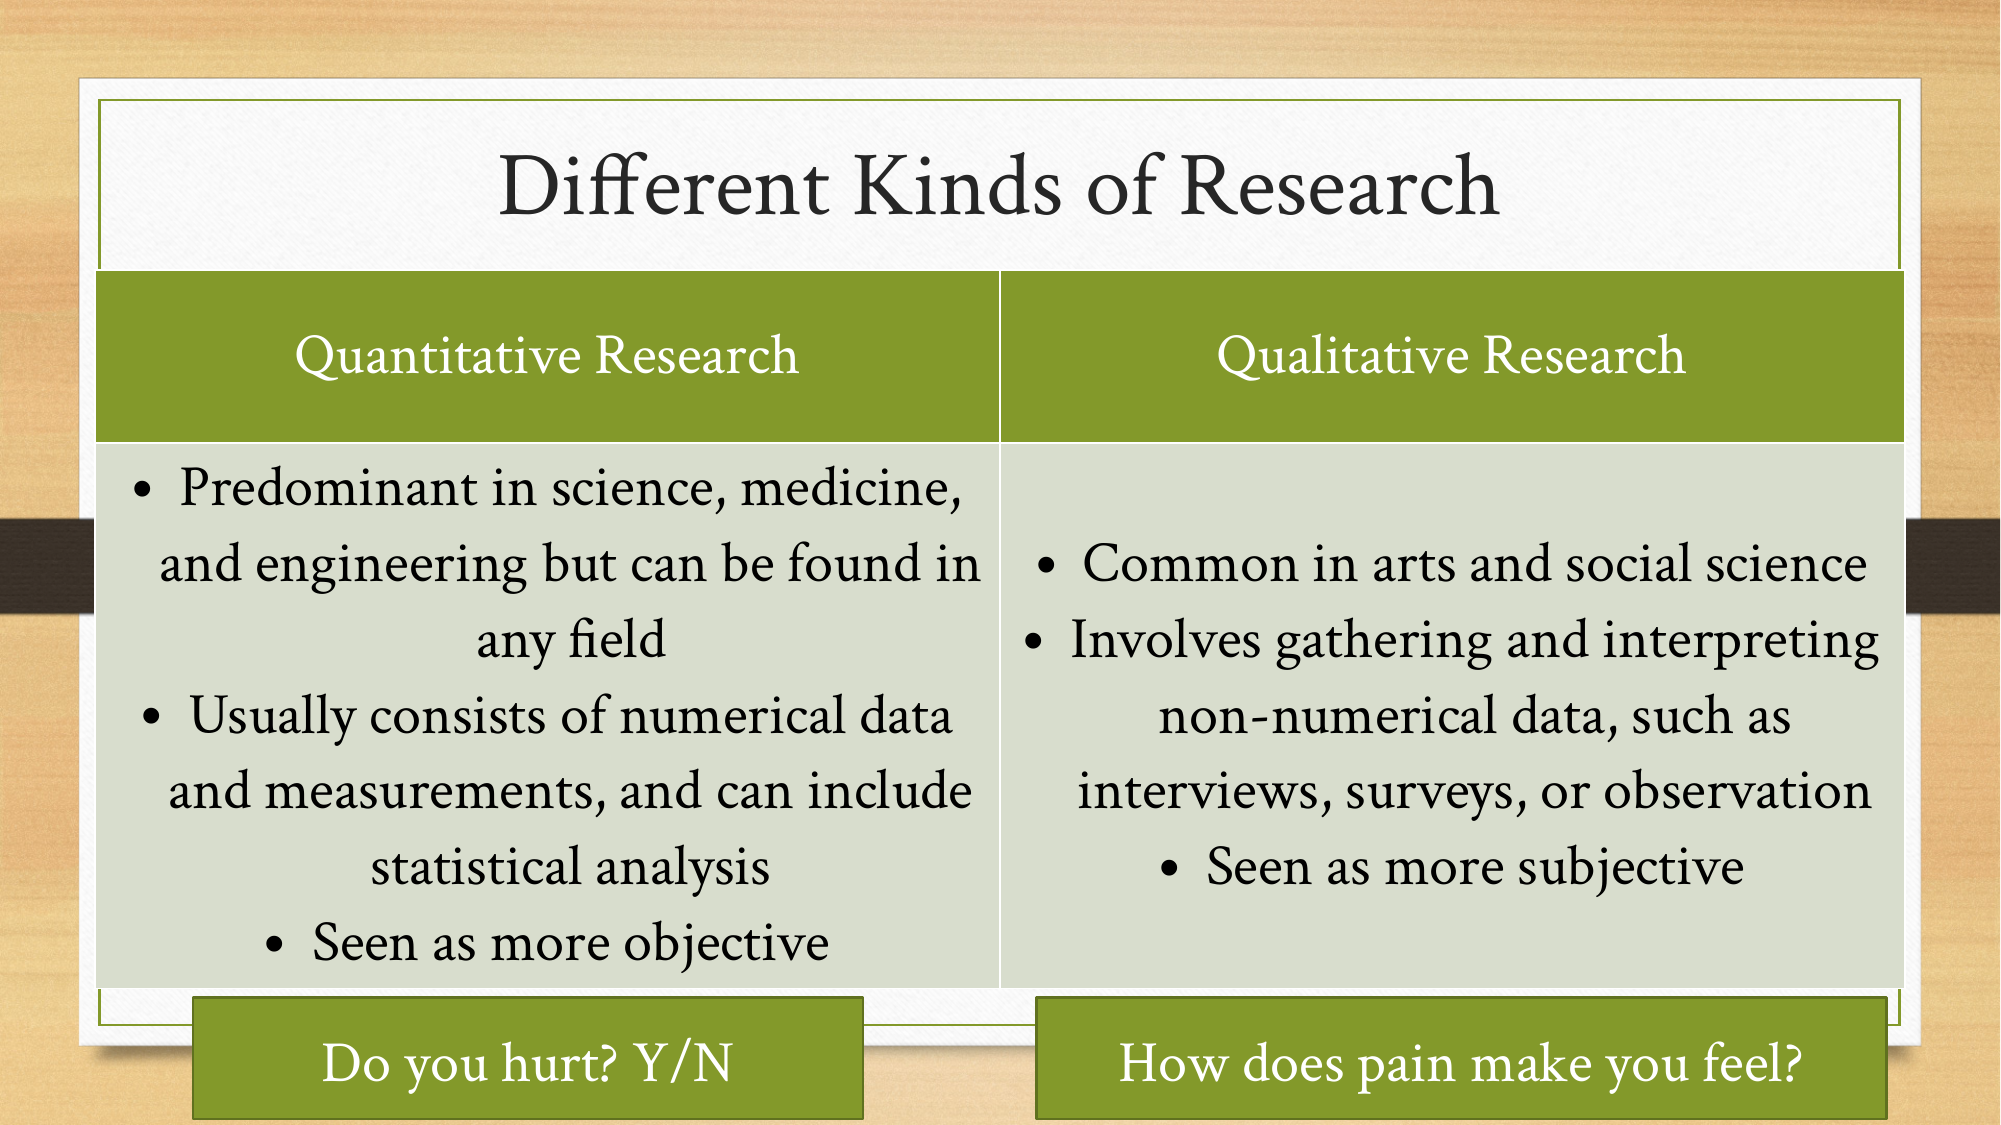

Different Kinds of Research
| Quantitative Research | Qualitative Research |
| --- | --- |
| Predominant in science, medicine, and engineering but can be found in any field Usually consists of numerical data and measurements, and can include statistical analysis Seen as more objective | Common in arts and social science Involves gathering and interpreting non-numerical data, such as interviews, surveys, or observation Seen as more subjective |
Do you hurt? Y/N
How does pain make you feel?